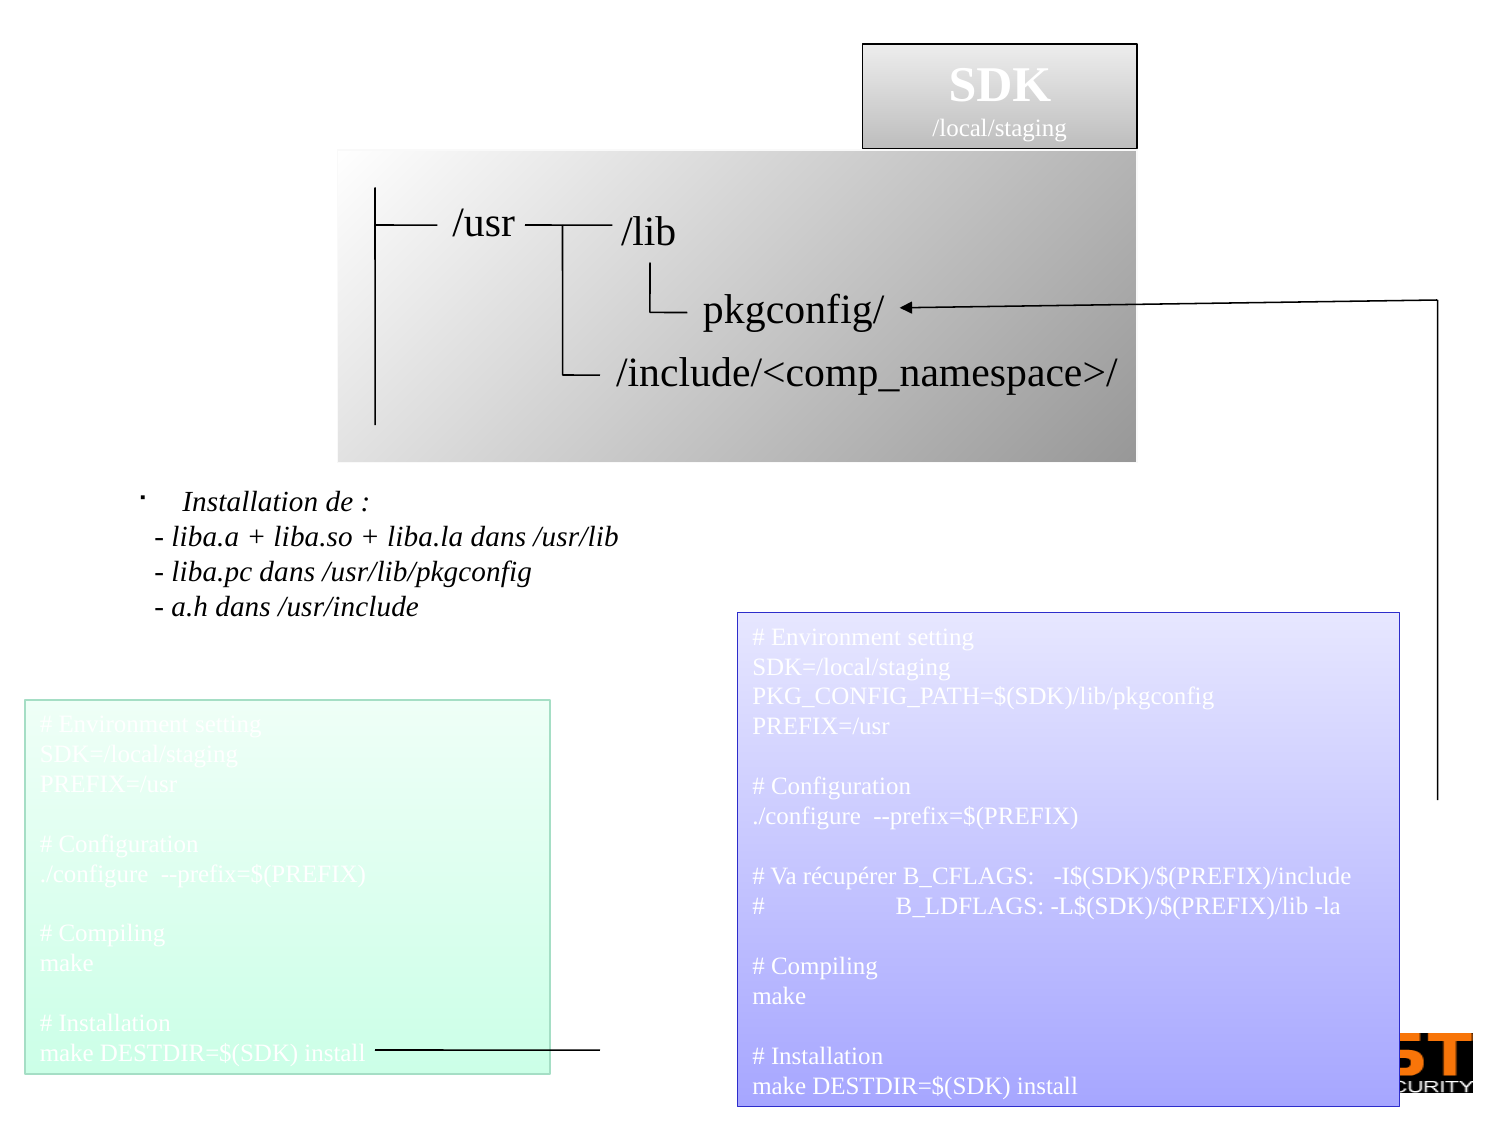

SDK
/local/staging

/usr
/lib

pkgconfig/

/include/<comp_namespace>/

 Installation de :
  - liba.a + liba.so + liba.la dans /usr/lib
  - liba.pc dans /usr/lib/pkgconfig
  - a.h dans /usr/include
# Environment setting
SDK=/local/staging
PKG_CONFIG_PATH=$(SDK)/lib/pkgconfig
PREFIX=/usr

# Configuration
./configure  --prefix=$(PREFIX)

# Va récupérer B_CFLAGS:   -I$(SDK)/$(PREFIX)/include
#                     B_LDFLAGS: -L$(SDK)/$(PREFIX)/lib -la

# Compiling
make

# Installation
make DESTDIR=$(SDK) install
# Environment setting
SDK=/local/staging
PREFIX=/usr

# Configuration
./configure  --prefix=$(PREFIX)

# Compiling
make

# Installation
make DESTDIR=$(SDK) install